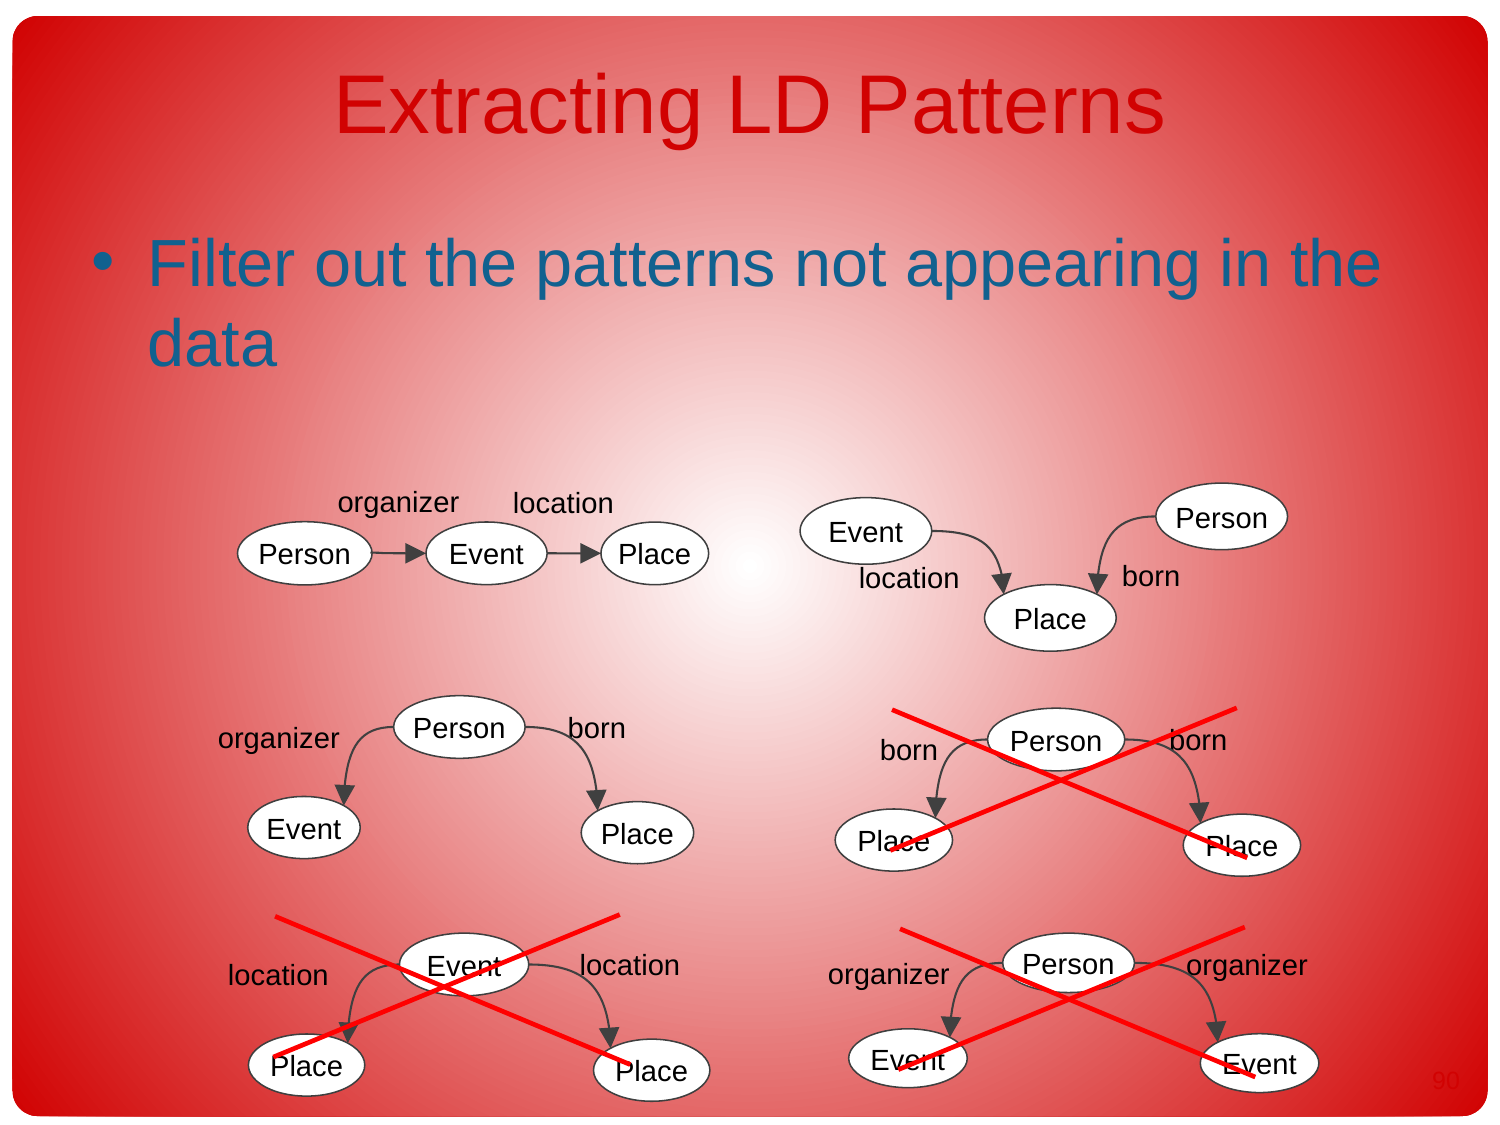

# Extracting LD Patterns
Filter out the patterns not appearing in the data

Person
Event
born
location
Place
organizer
location
Person
Event
Place
Person
born
organizer
Event
Place
Person
born
born
Place
Place
Event
location
location
Place
Place
Person
organizer
organizer
Event
Event
90